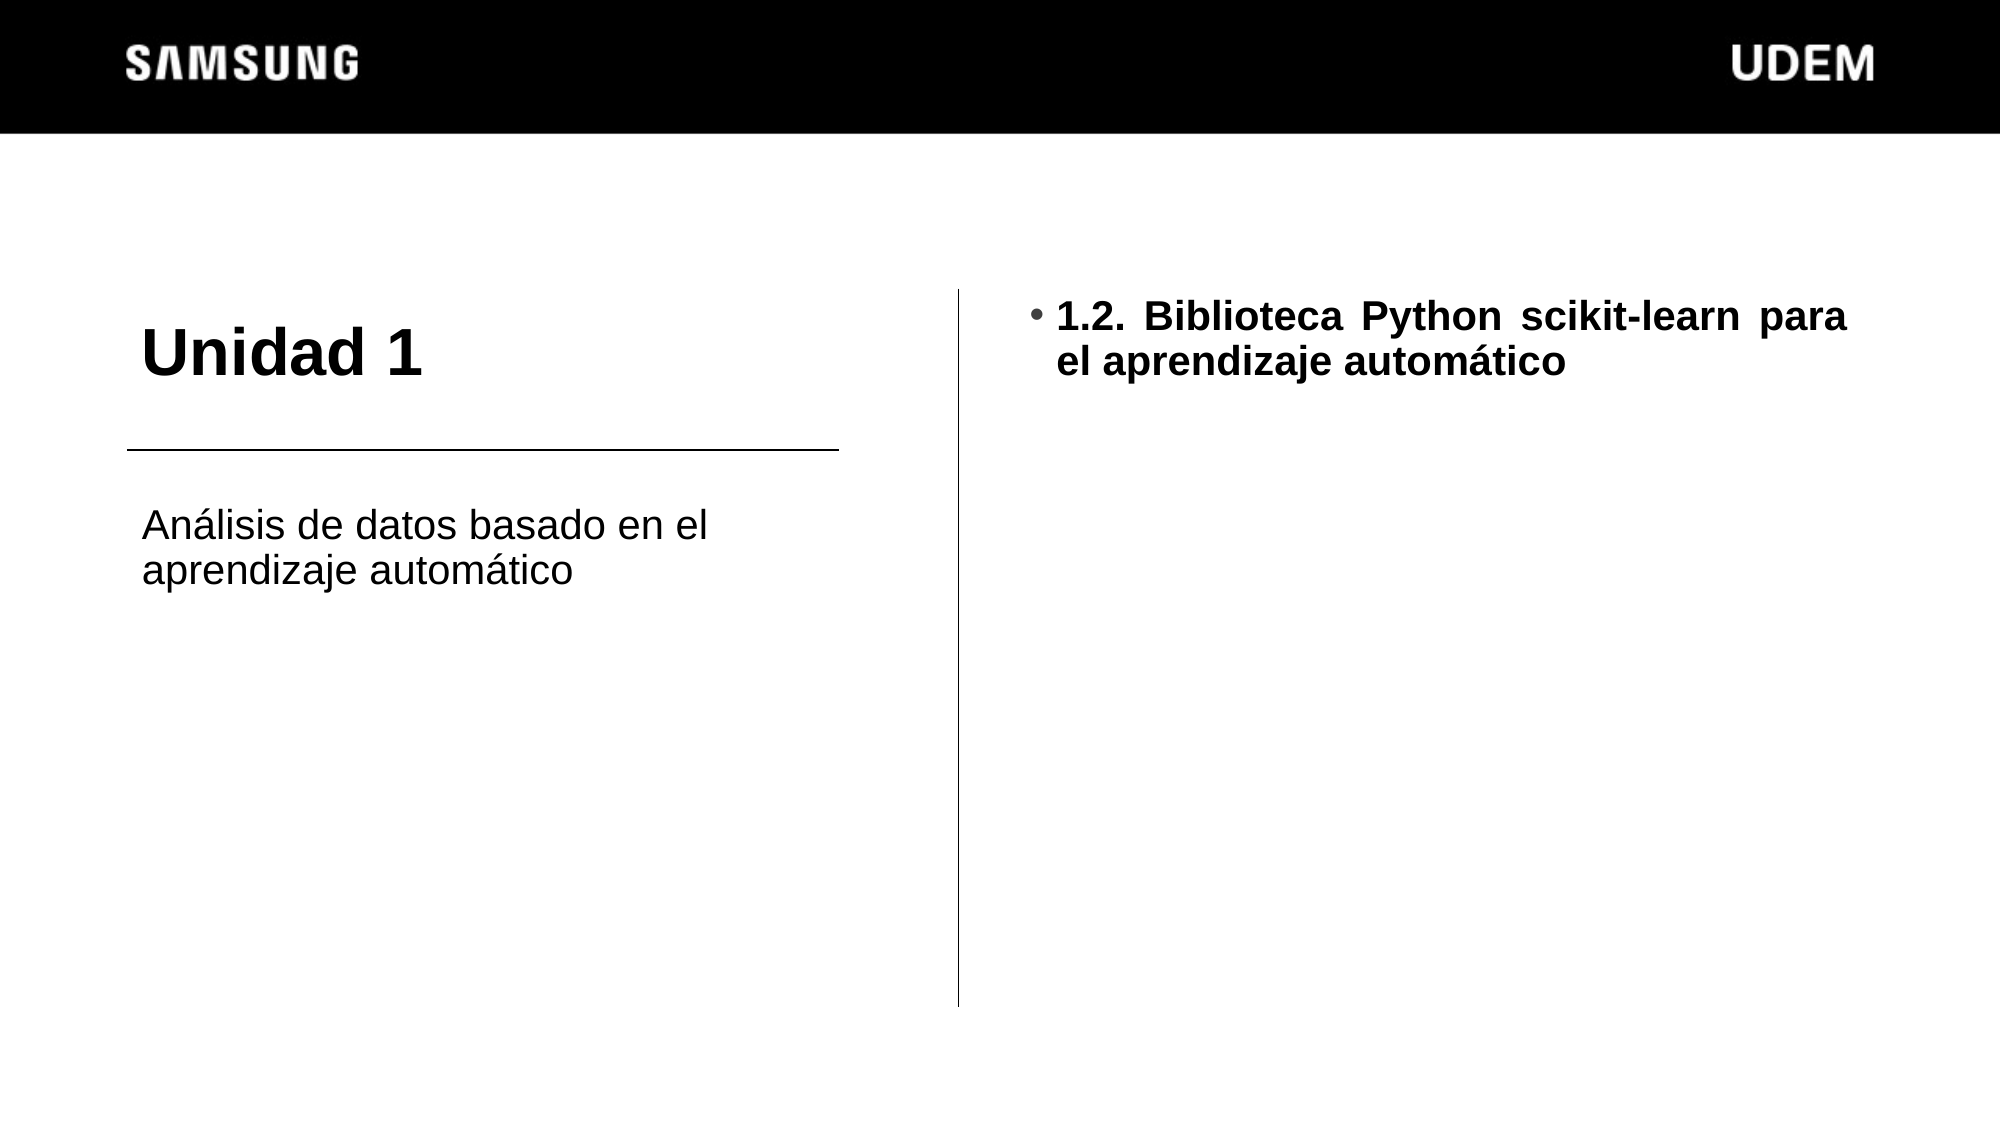

# Unidad 1
1.2. Biblioteca Python scikit-learn para el aprendizaje automático
Análisis de datos basado en el aprendizaje automático